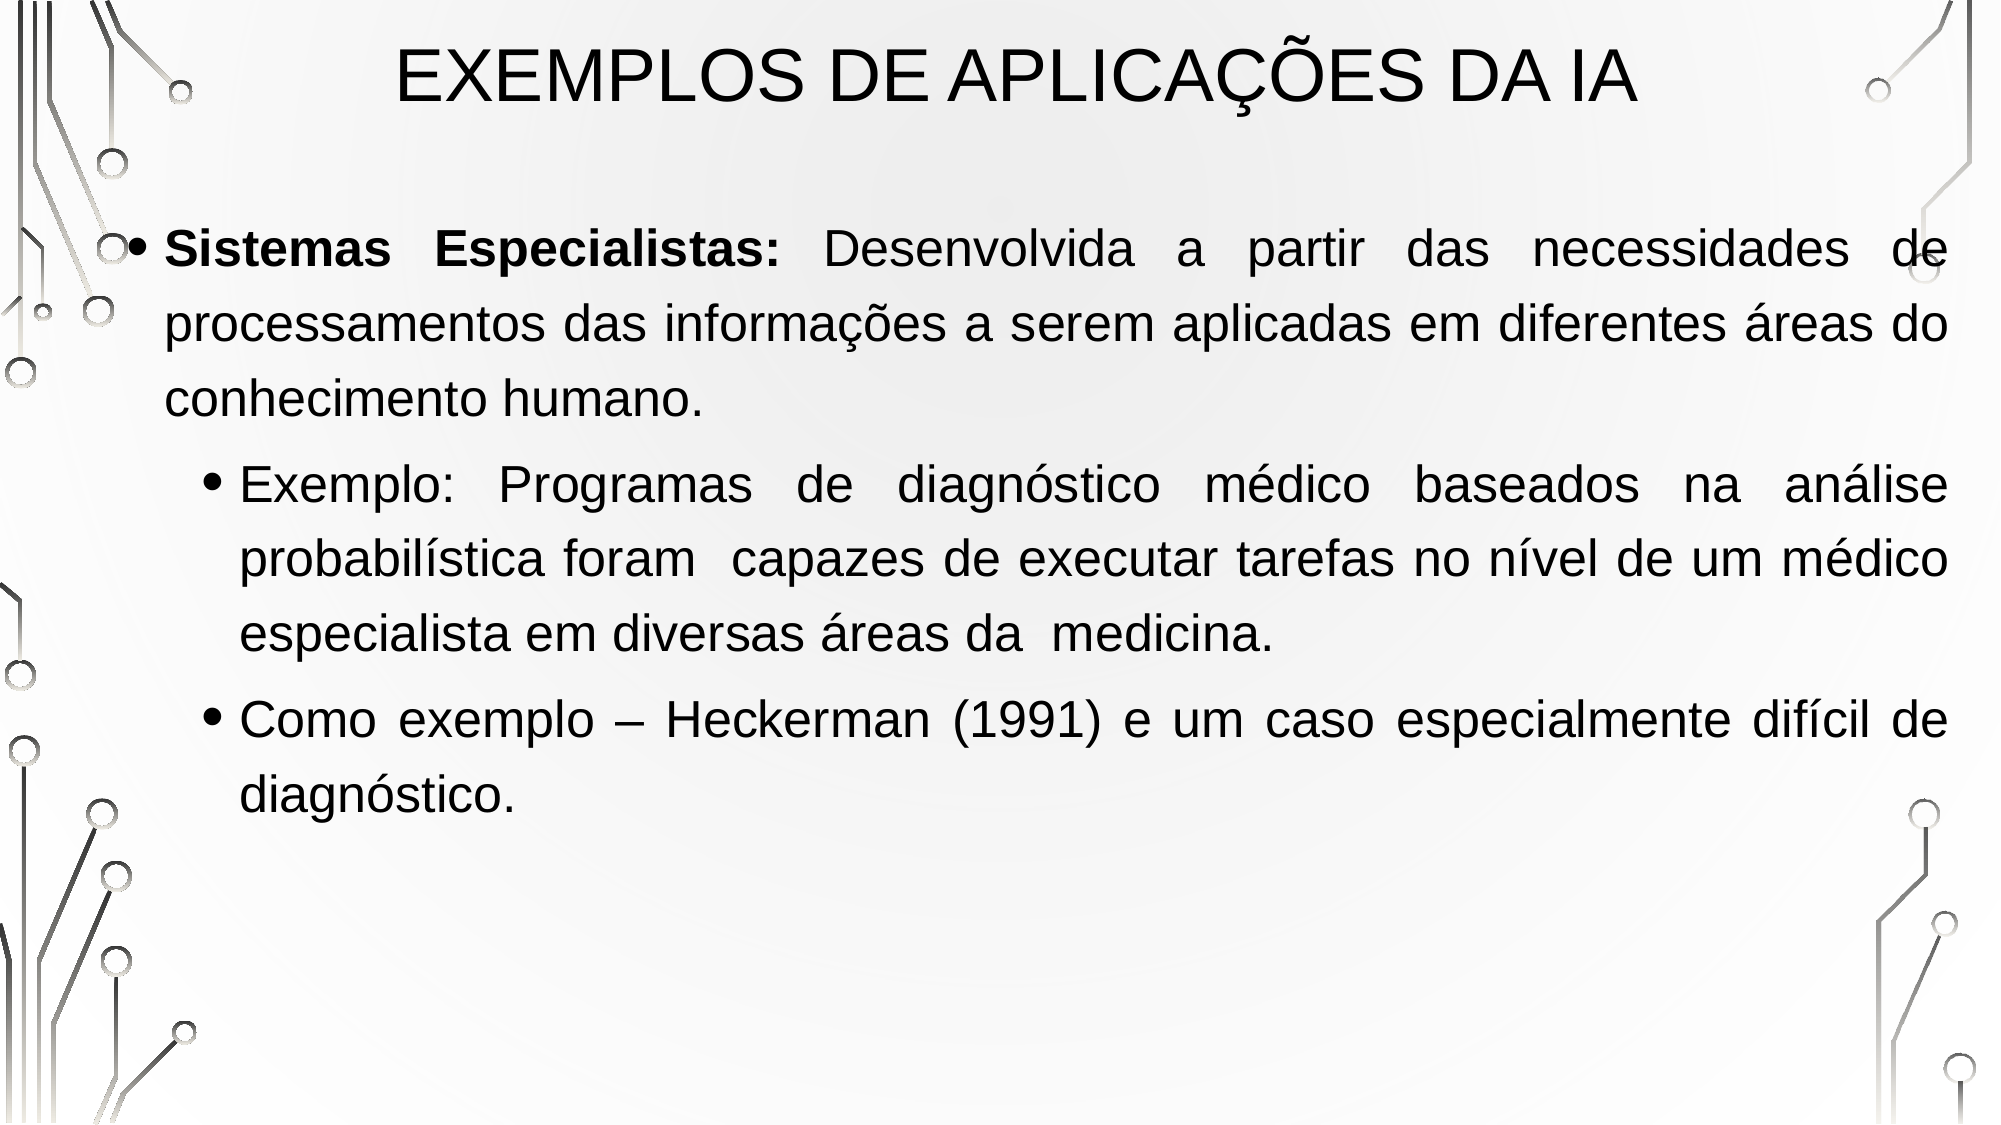

# EXEMPLOS DE APLICAÇÕES DA IA
Sistemas Especialistas: Desenvolvida a partir das necessidades de processamentos das informações a serem aplicadas em diferentes áreas do conhecimento humano.
Exemplo: Programas de diagnóstico médico baseados na análise probabilística foram  capazes de executar tarefas no nível de um médico especialista em diversas áreas da  medicina.
Como exemplo – Heckerman (1991) e um caso especialmente difícil de diagnóstico.